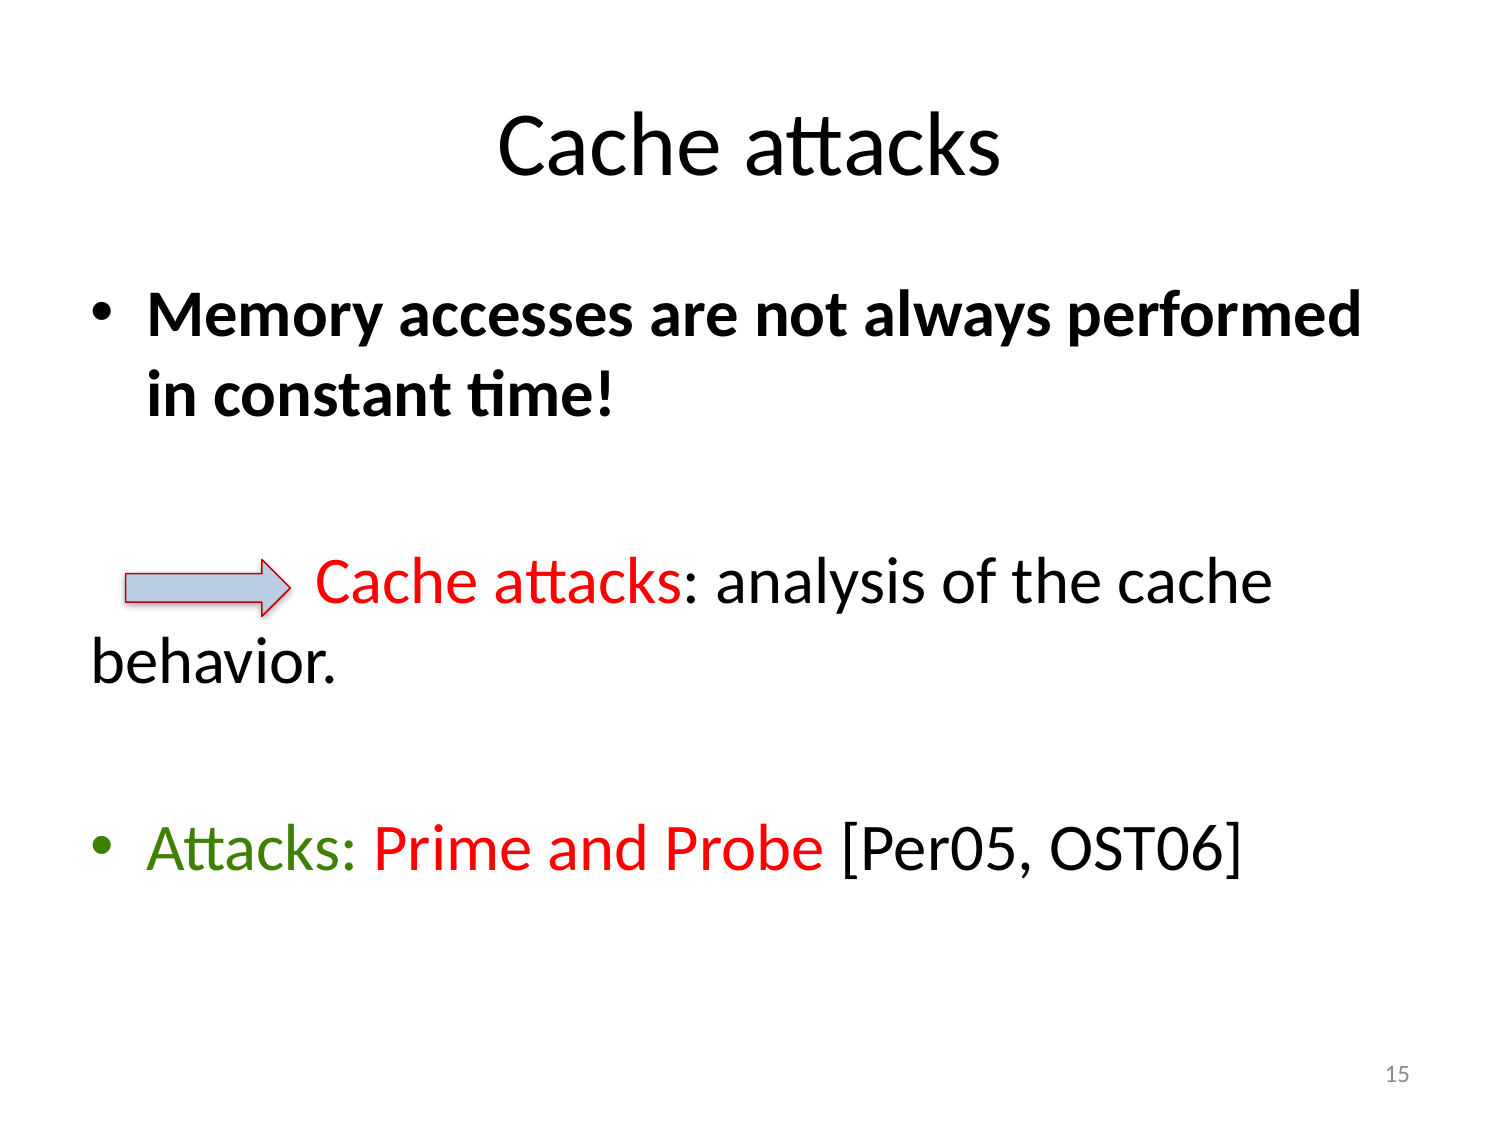

# Cache attacks
Memory accesses are not always performed in constant time!

               Cache attacks: analysis of the cache behavior.

Attacks: Prime and Probe [Per05, OST06]

15